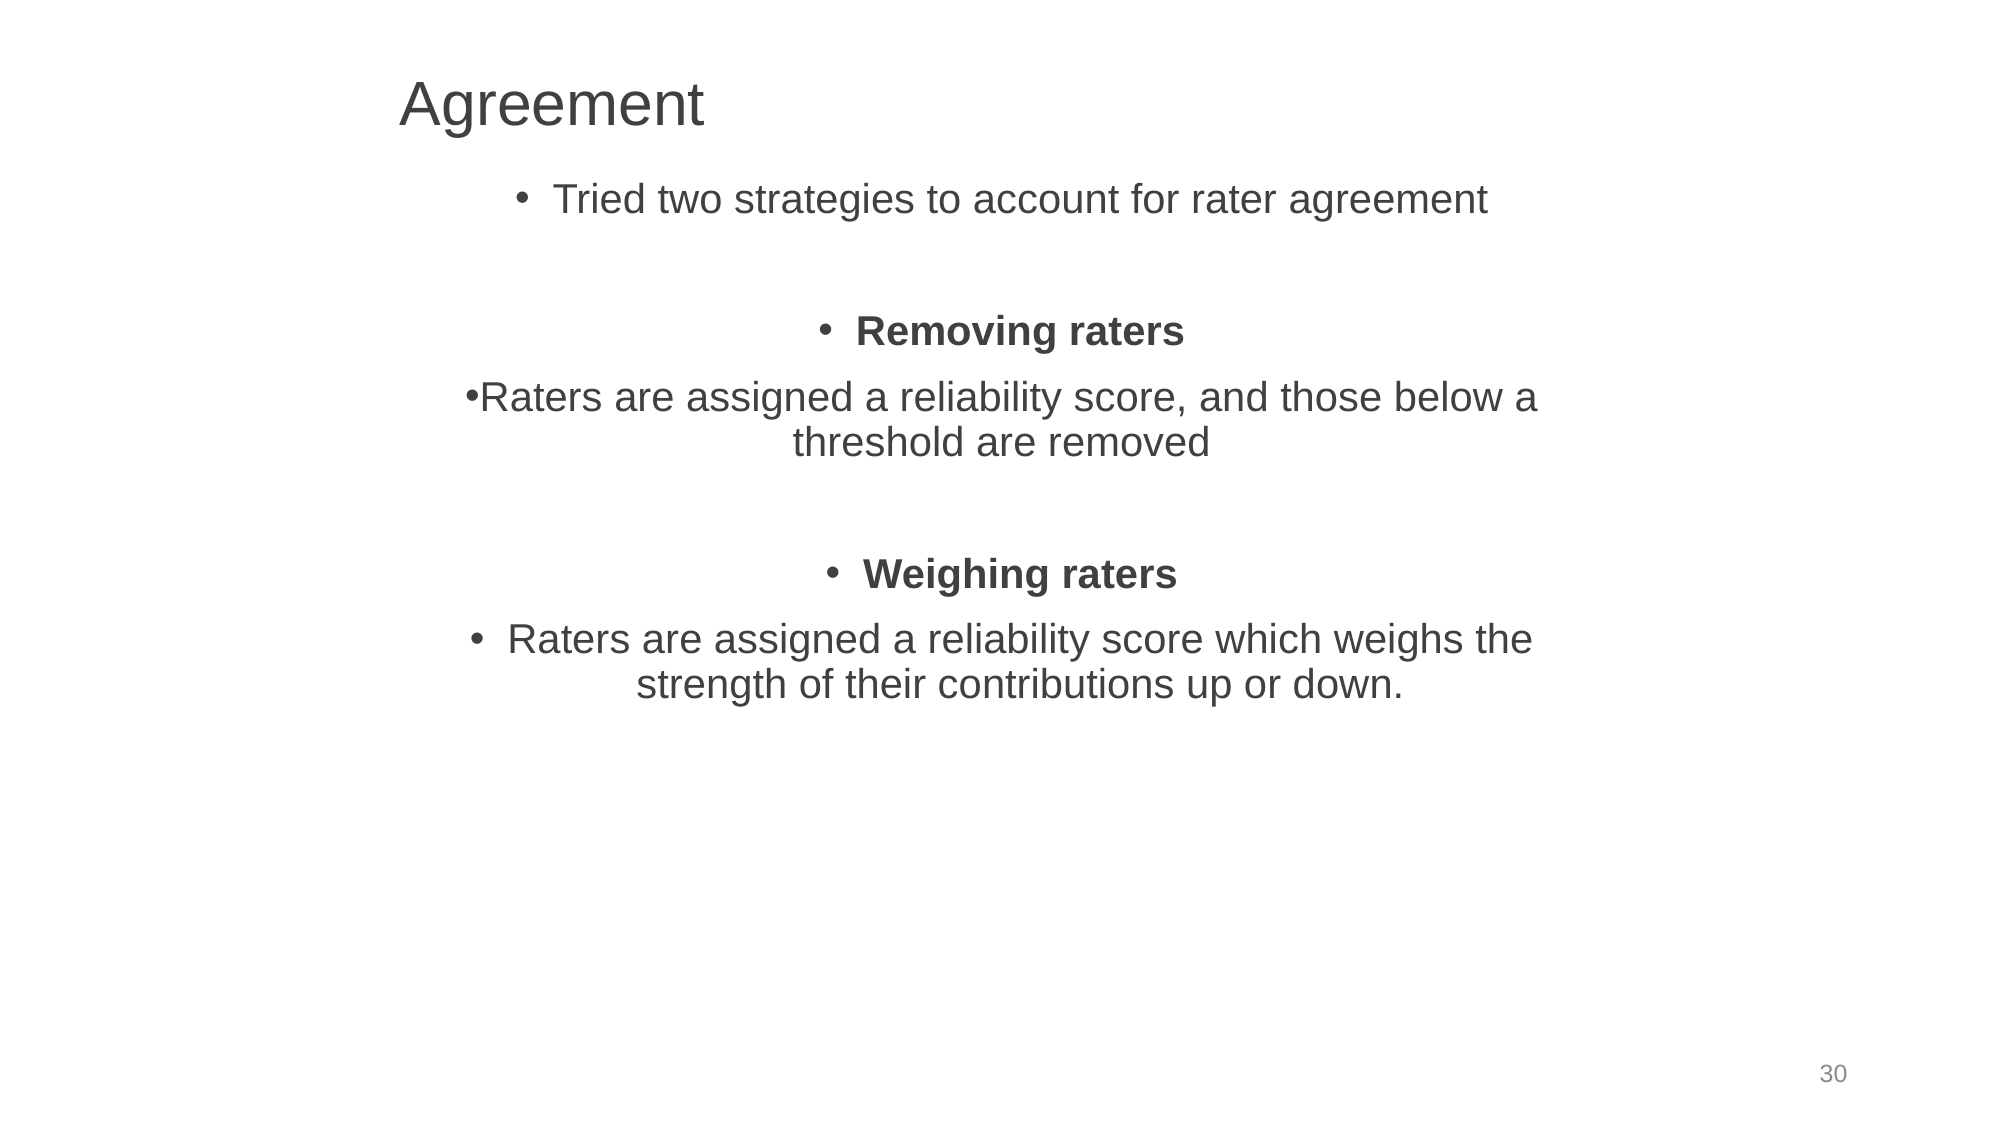

# Agreement
Tried two strategies to account for rater agreement

Removing raters
Raters are assigned a reliability score, and those below a threshold are removed

Weighing raters
Raters are assigned a reliability score which weighs the strength of their contributions up or down.
30